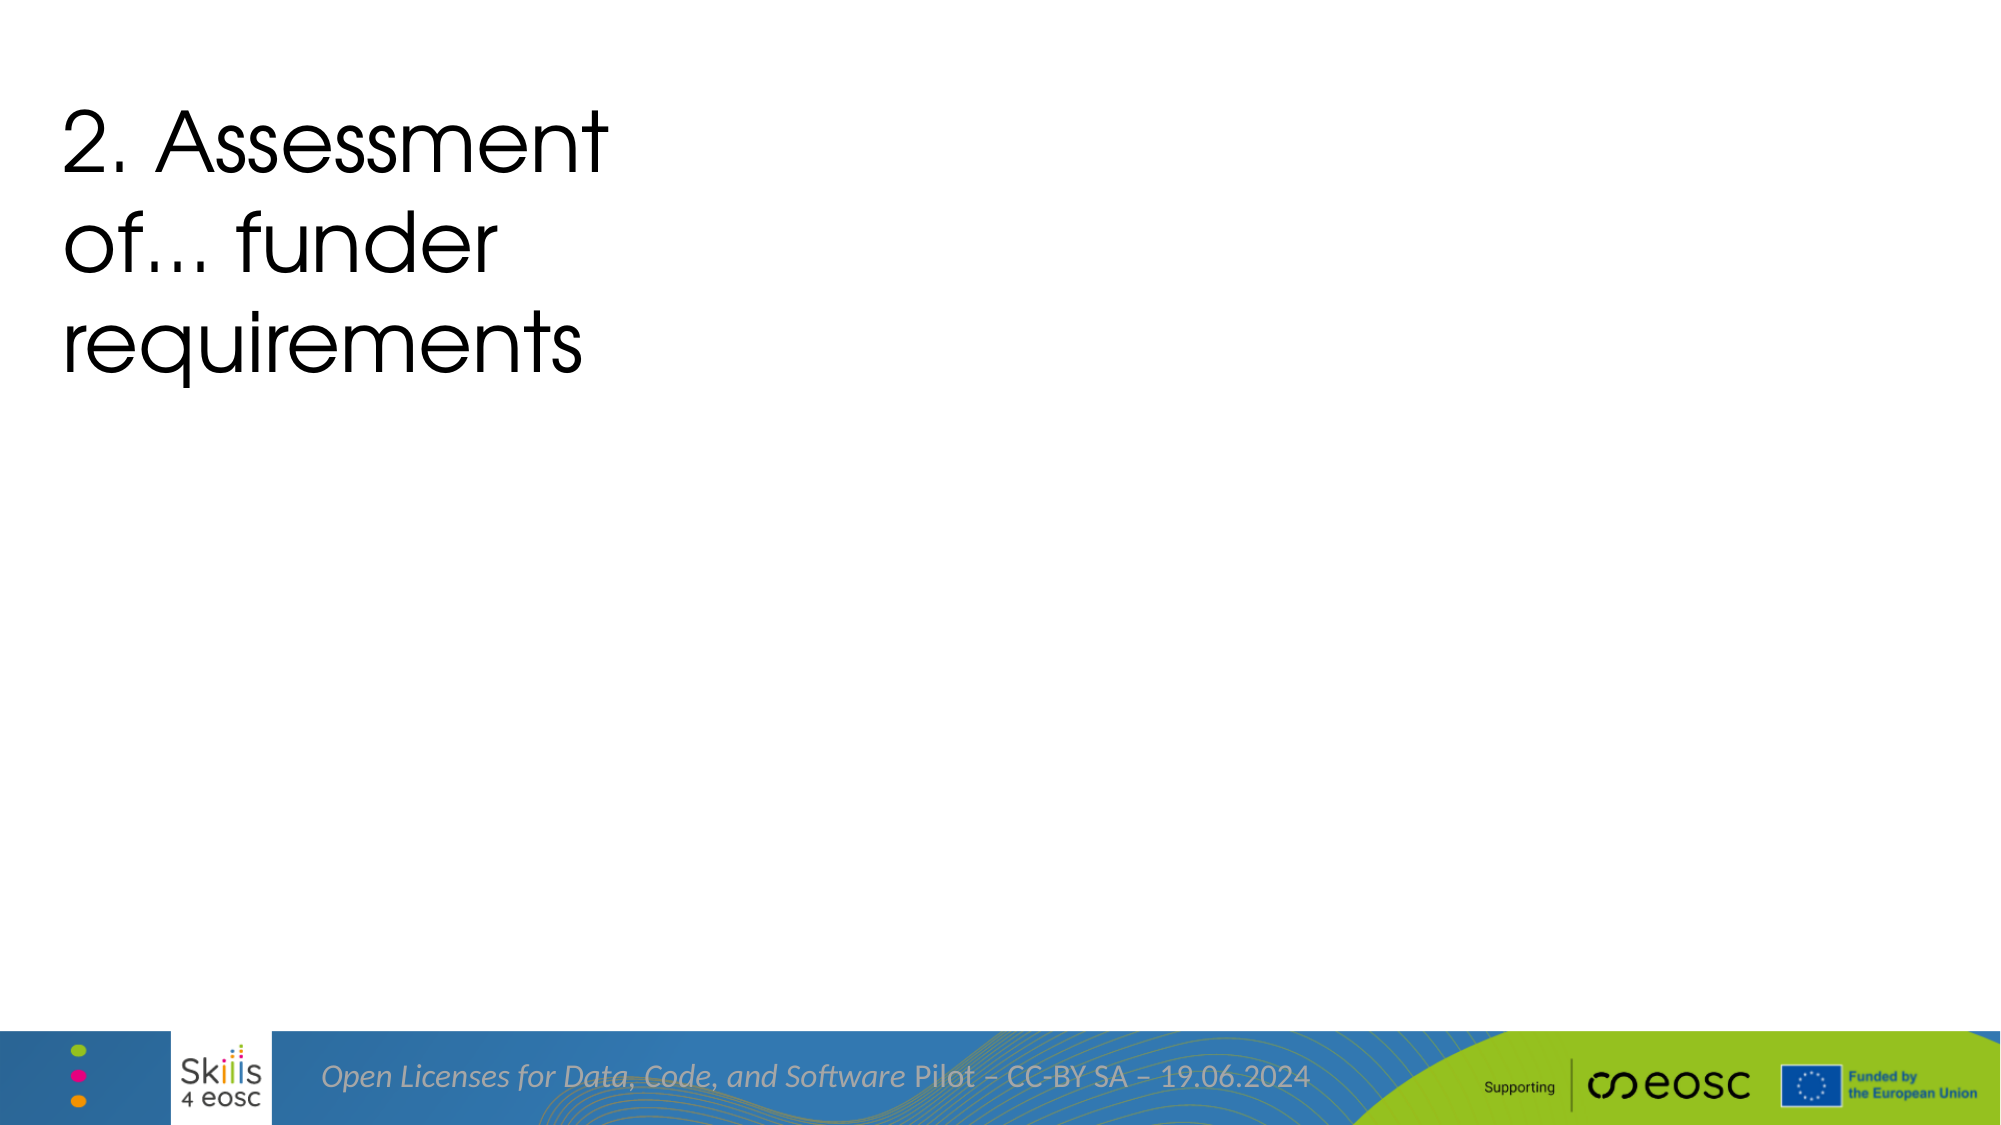

# 2. Assessment of... funder requirements
Open Licenses for Data, Code, and Software Pilot – CC-BY SA – 19.06.2024